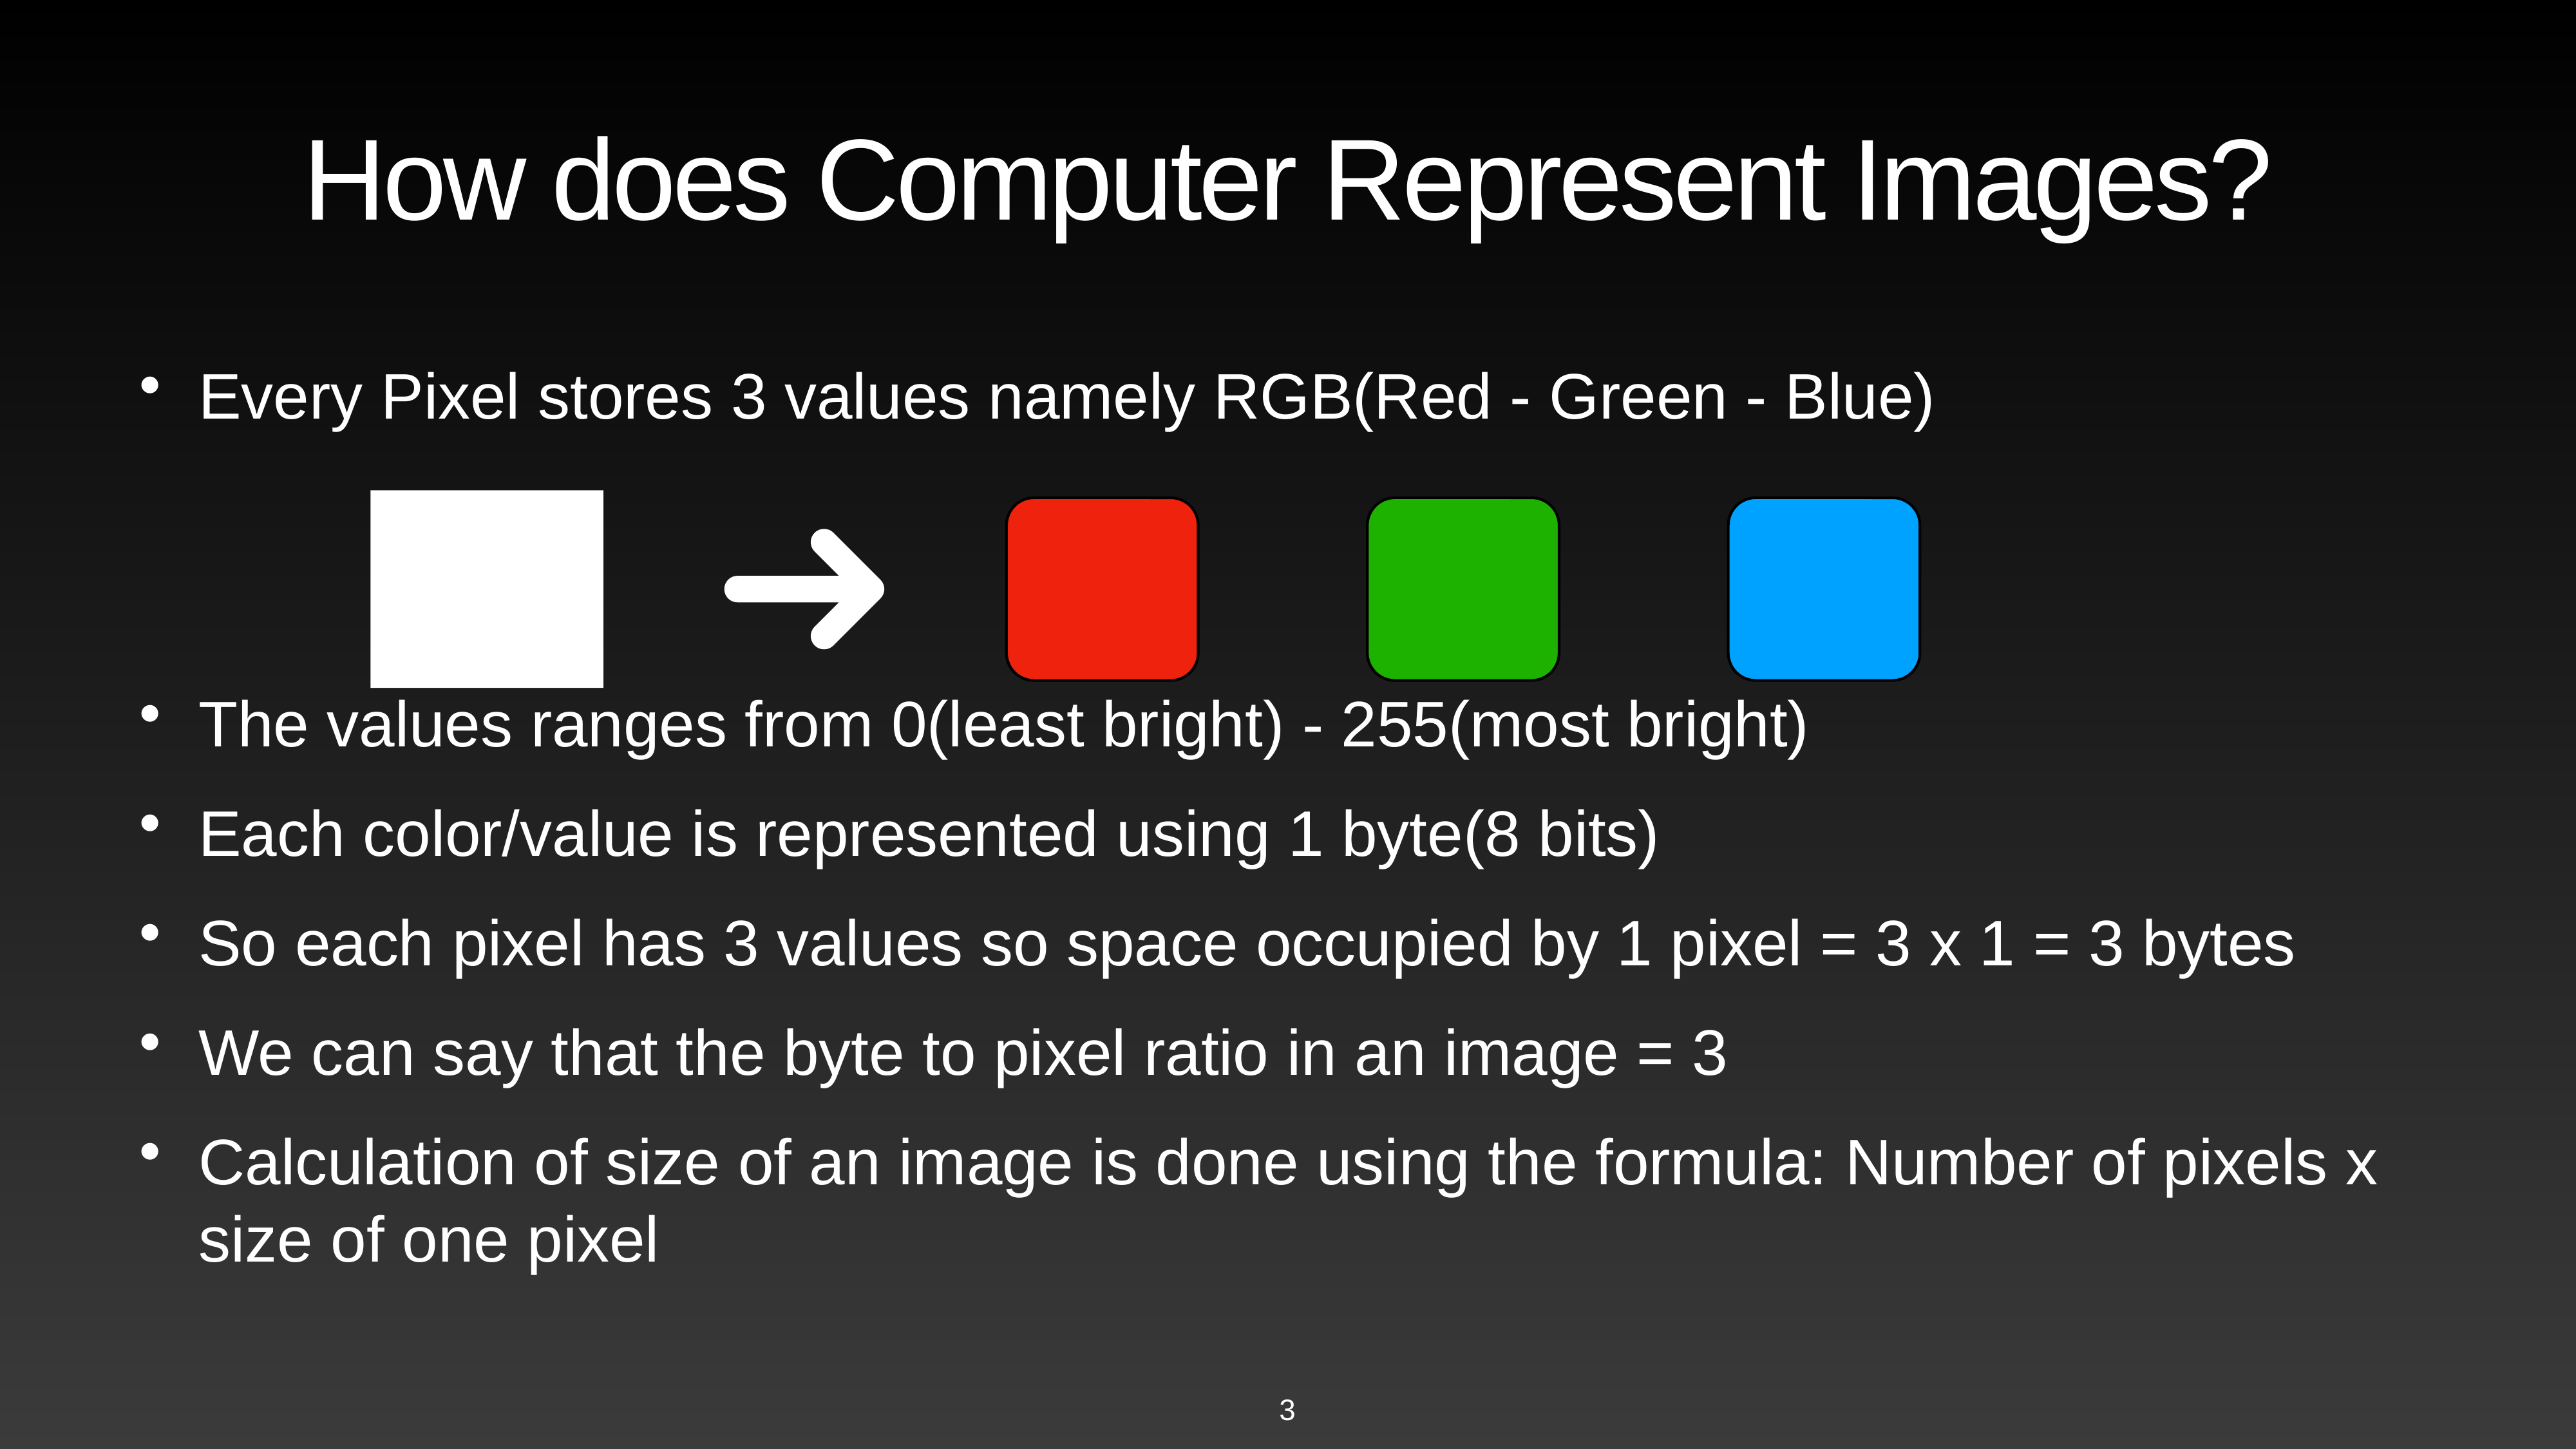

# How does Computer Represent Images?
Every Pixel stores 3 values namely RGB(Red - Green - Blue)

The values ranges from 0(least bright) - 255(most bright)
Each color/value is represented using 1 byte(8 bits)
So each pixel has 3 values so space occupied by 1 pixel = 3 x 1 = 3 bytes
We can say that the byte to pixel ratio in an image = 3
Calculation of size of an image is done using the formula: Number of pixels x size of one pixel

3